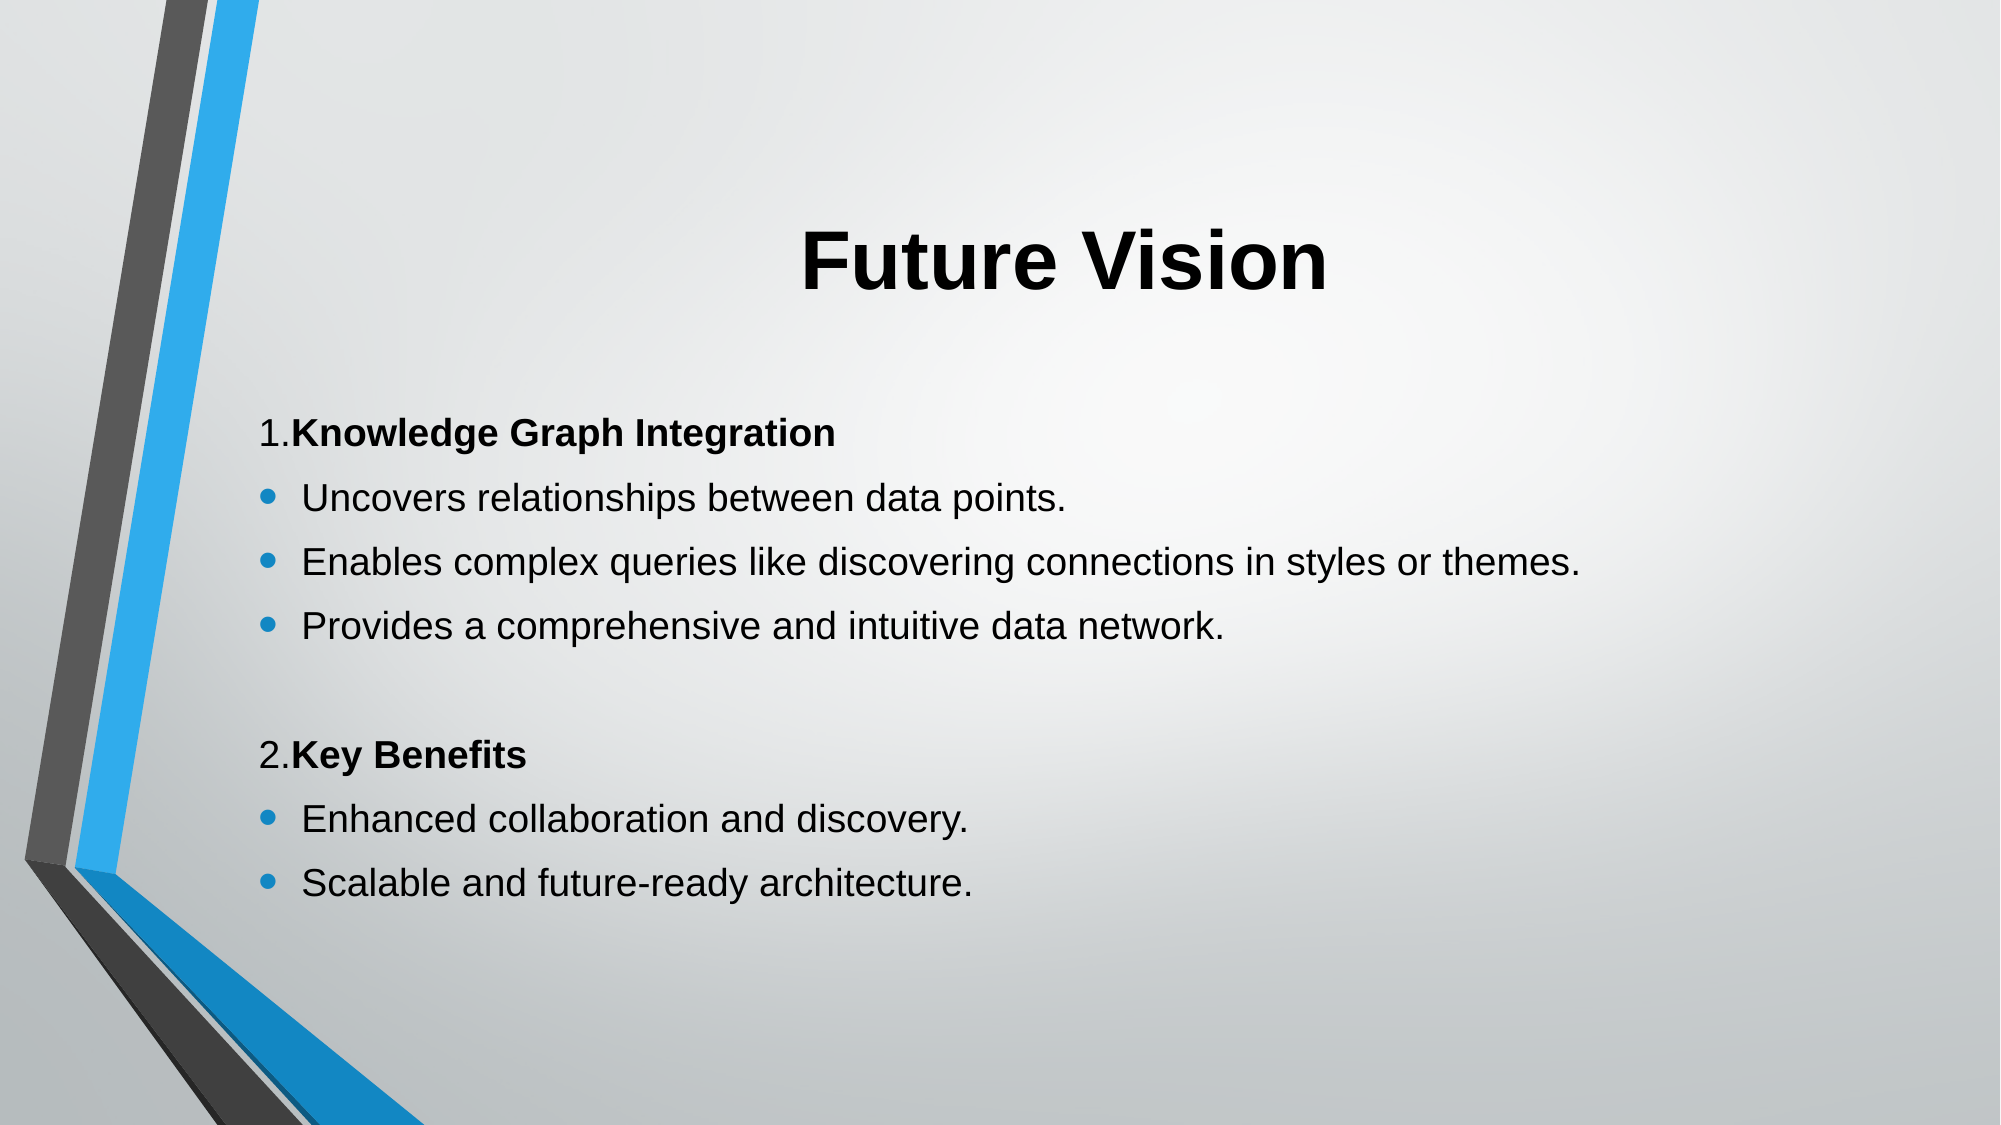

# Future Vision
1.Knowledge Graph Integration
Uncovers relationships between data points.
Enables complex queries like discovering connections in styles or themes.
Provides a comprehensive and intuitive data network.

2.Key Benefits
Enhanced collaboration and discovery.
Scalable and future-ready architecture.